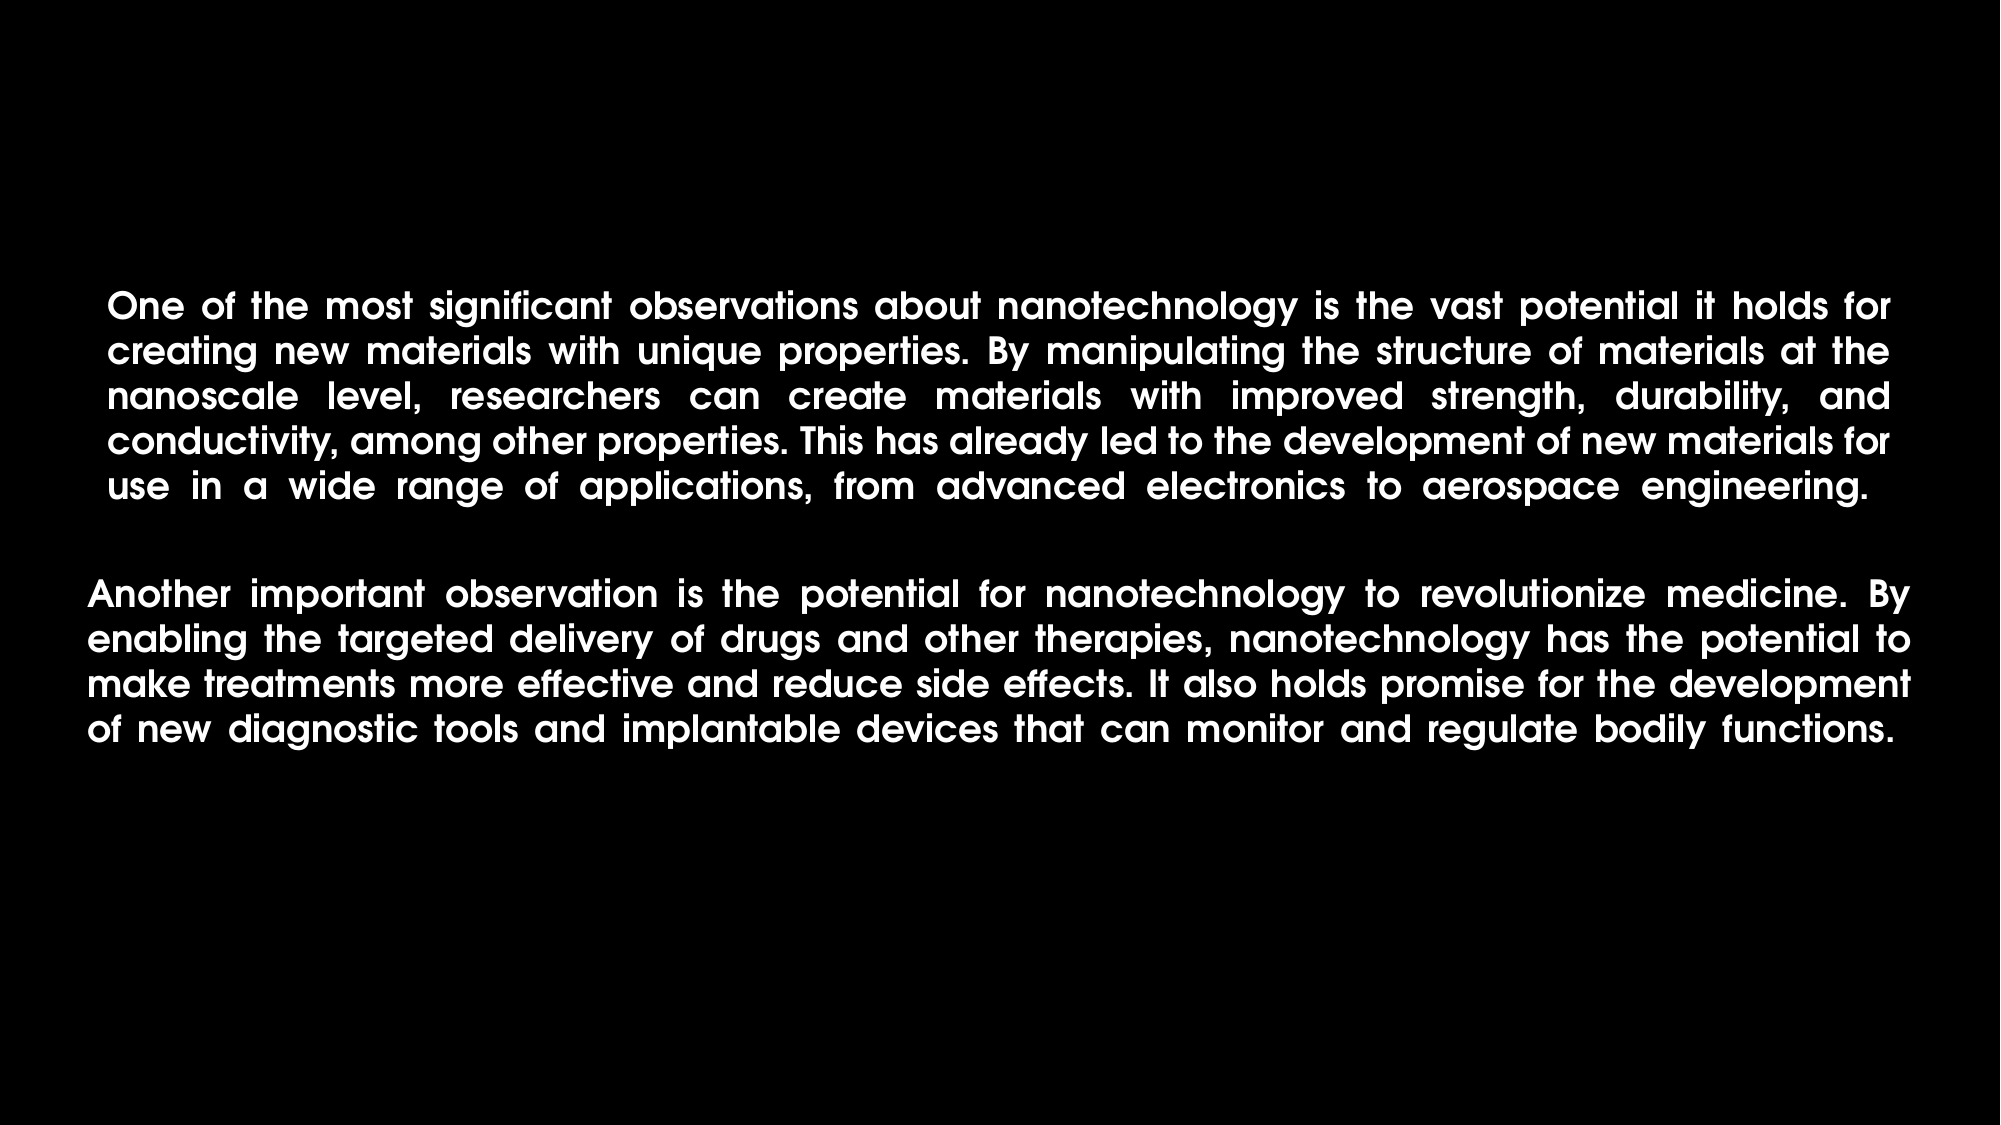

One of the most significant observations about nanotechnology is the vast potential it holds for creating new materials with unique properties. By manipulating the structure of materials at the nanoscale level, researchers can create materials with improved strength, durability, and conductivity, among other properties. This has already led to the development of new materials for use in a wide range of applications, from advanced electronics to aerospace engineering.
Another important observation is the potential for nanotechnology to revolutionize medicine. By enabling the targeted delivery of drugs and other therapies, nanotechnology has the potential to make treatments more effective and reduce side effects. It also holds promise for the development of new diagnostic tools and implantable devices that can monitor and regulate bodily functions.